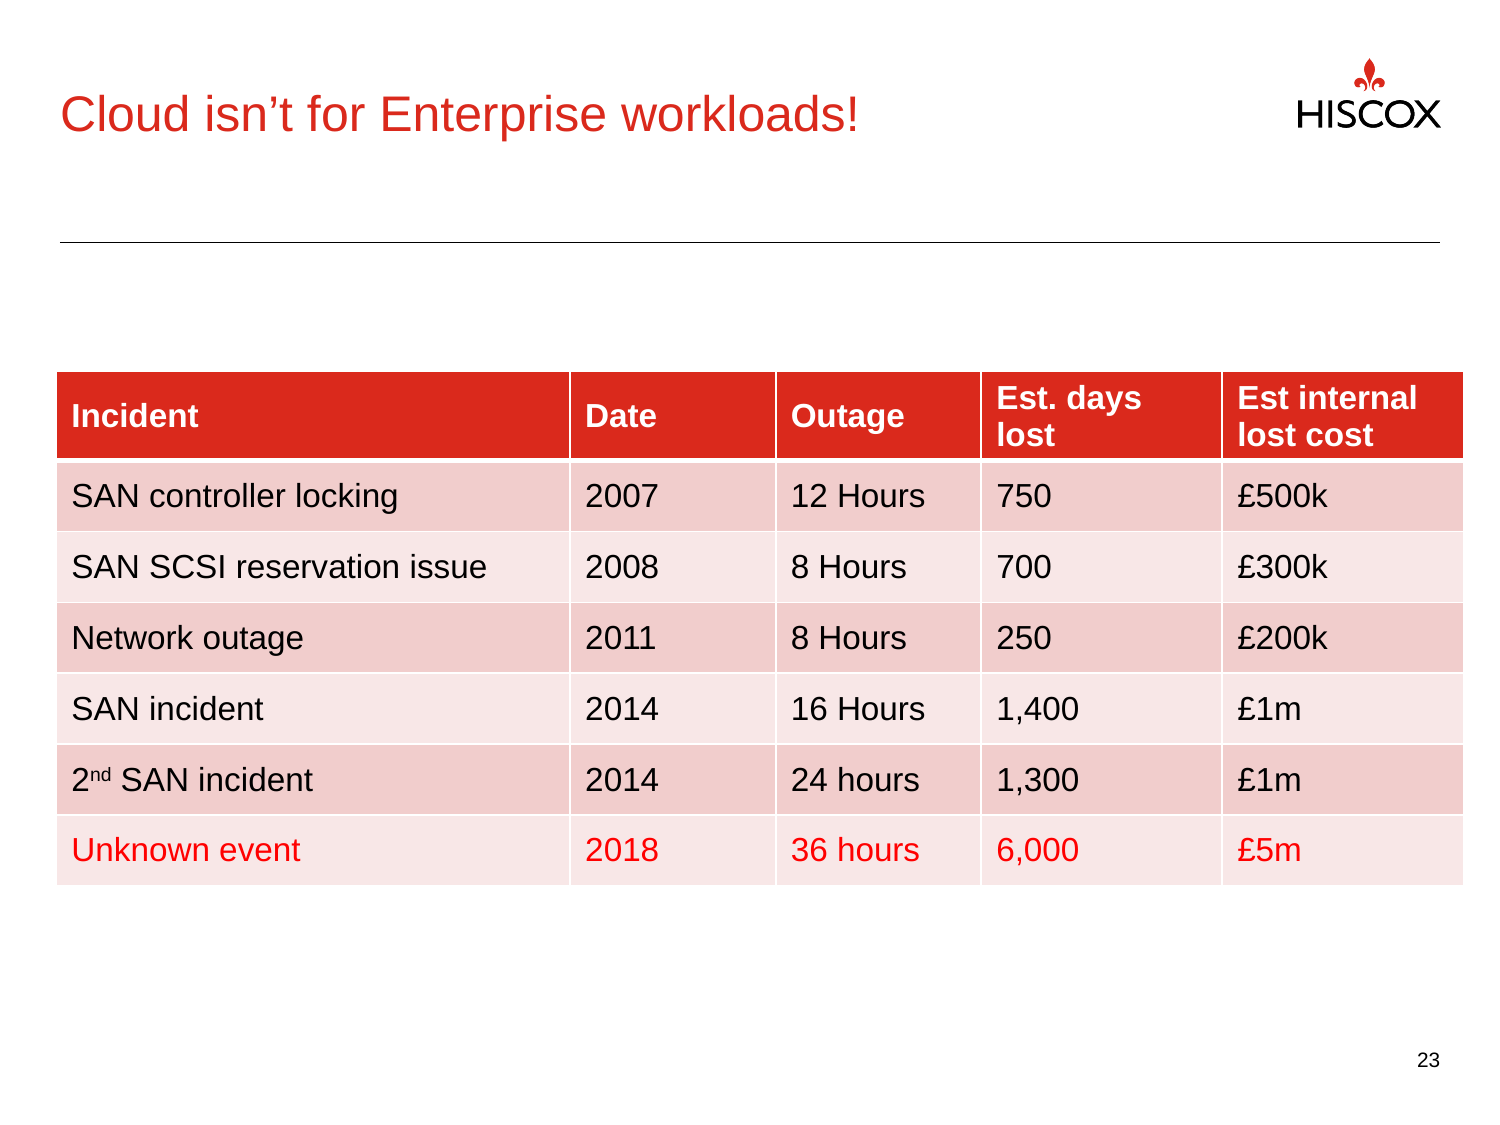

# Cloud isn’t for Enterprise workloads!
| Incident | Date | Outage | Est. days lost | Est internal lost cost |
| --- | --- | --- | --- | --- |
| SAN controller locking | 2007 | 12 Hours | 750 | £500k |
| SAN SCSI reservation issue | 2008 | 8 Hours | 700 | £300k |
| Network outage | 2011 | 8 Hours | 250 | £200k |
| SAN incident | 2014 | 16 Hours | 1,400 | £1m |
| 2nd SAN incident | 2014 | 24 hours | 1,300 | £1m |
| Unknown event | 2018 | 36 hours | 6,000 | £5m |
23